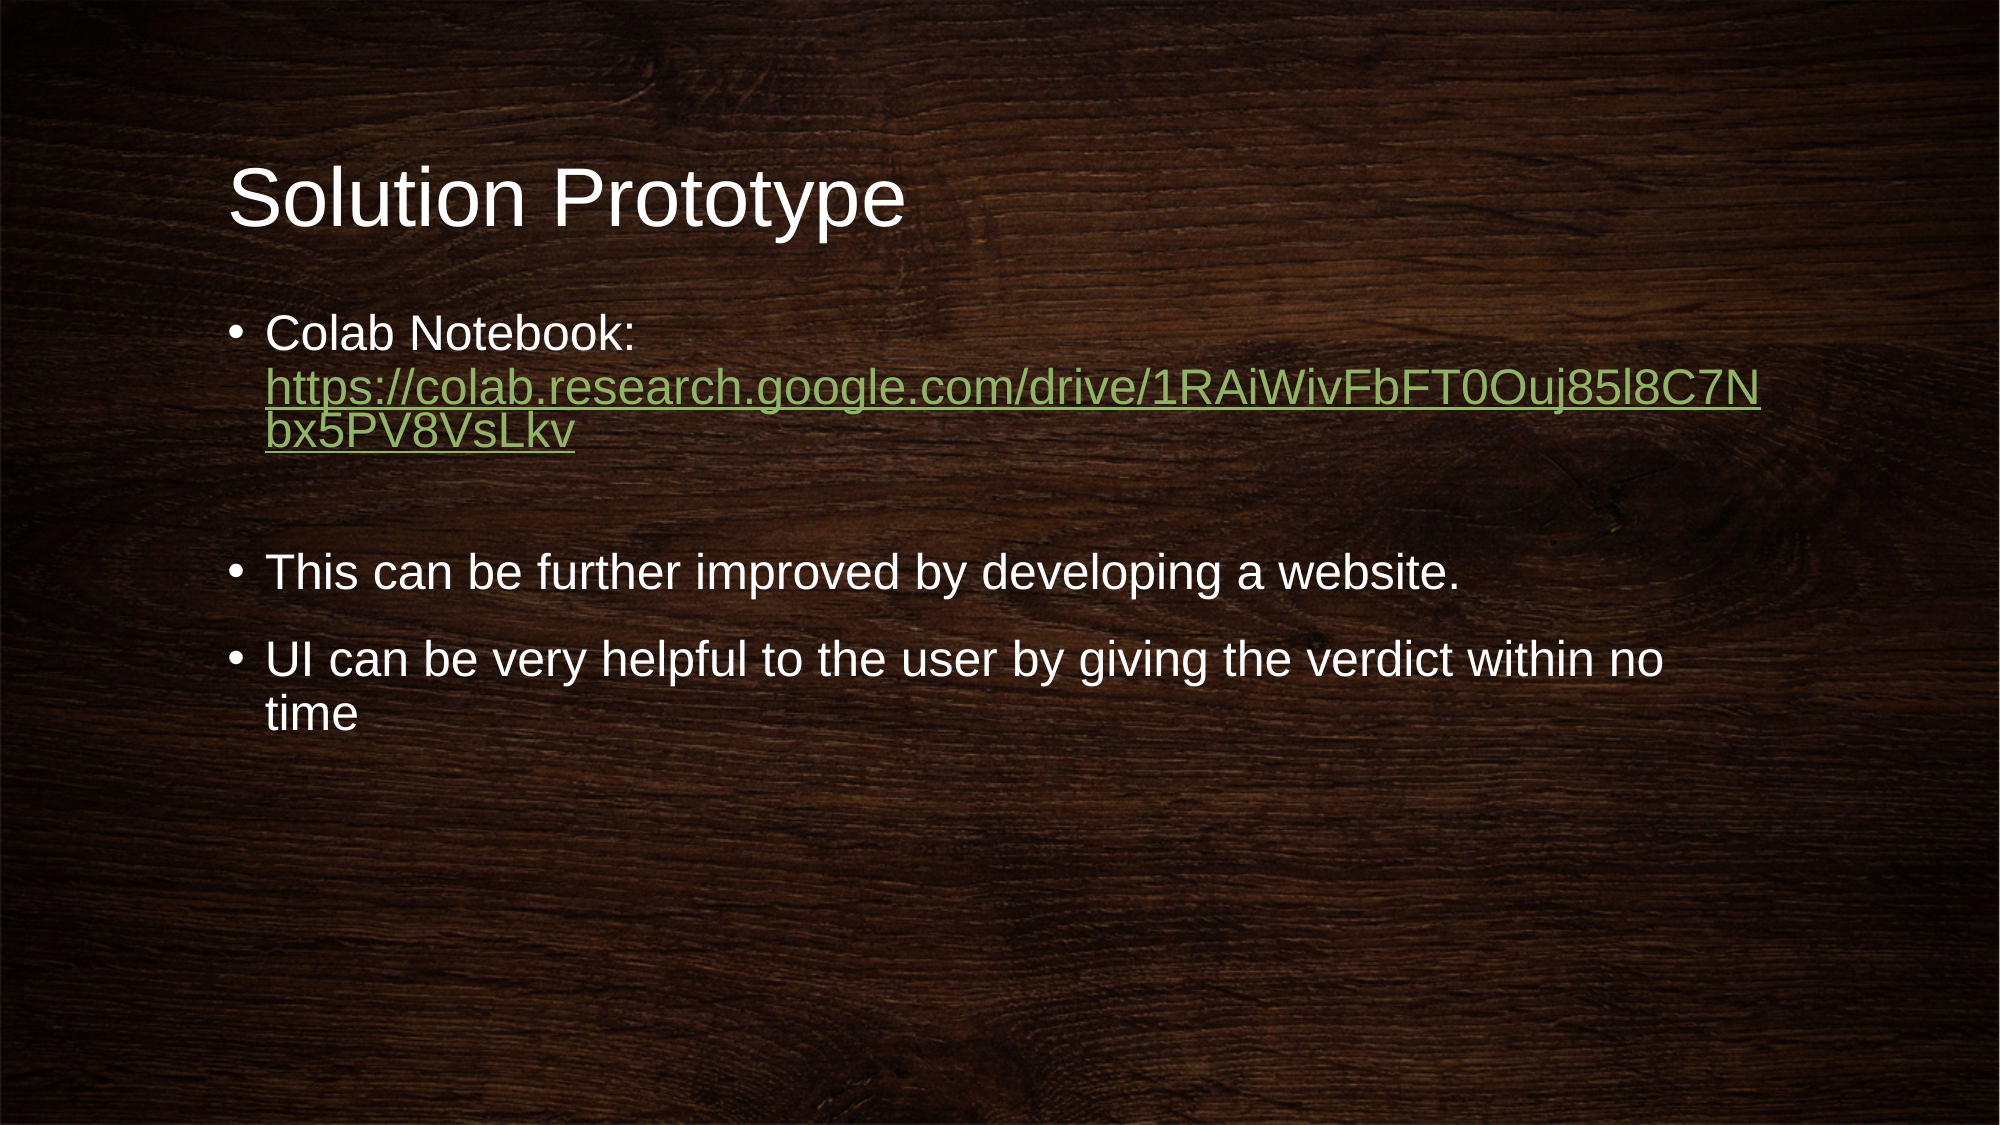

# Solution Prototype
Colab Notebook: https://colab.research.google.com/drive/1RAiWivFbFT0Ouj85l8C7Nbx5PV8VsLkv
This can be further improved by developing a website.
UI can be very helpful to the user by giving the verdict within no time